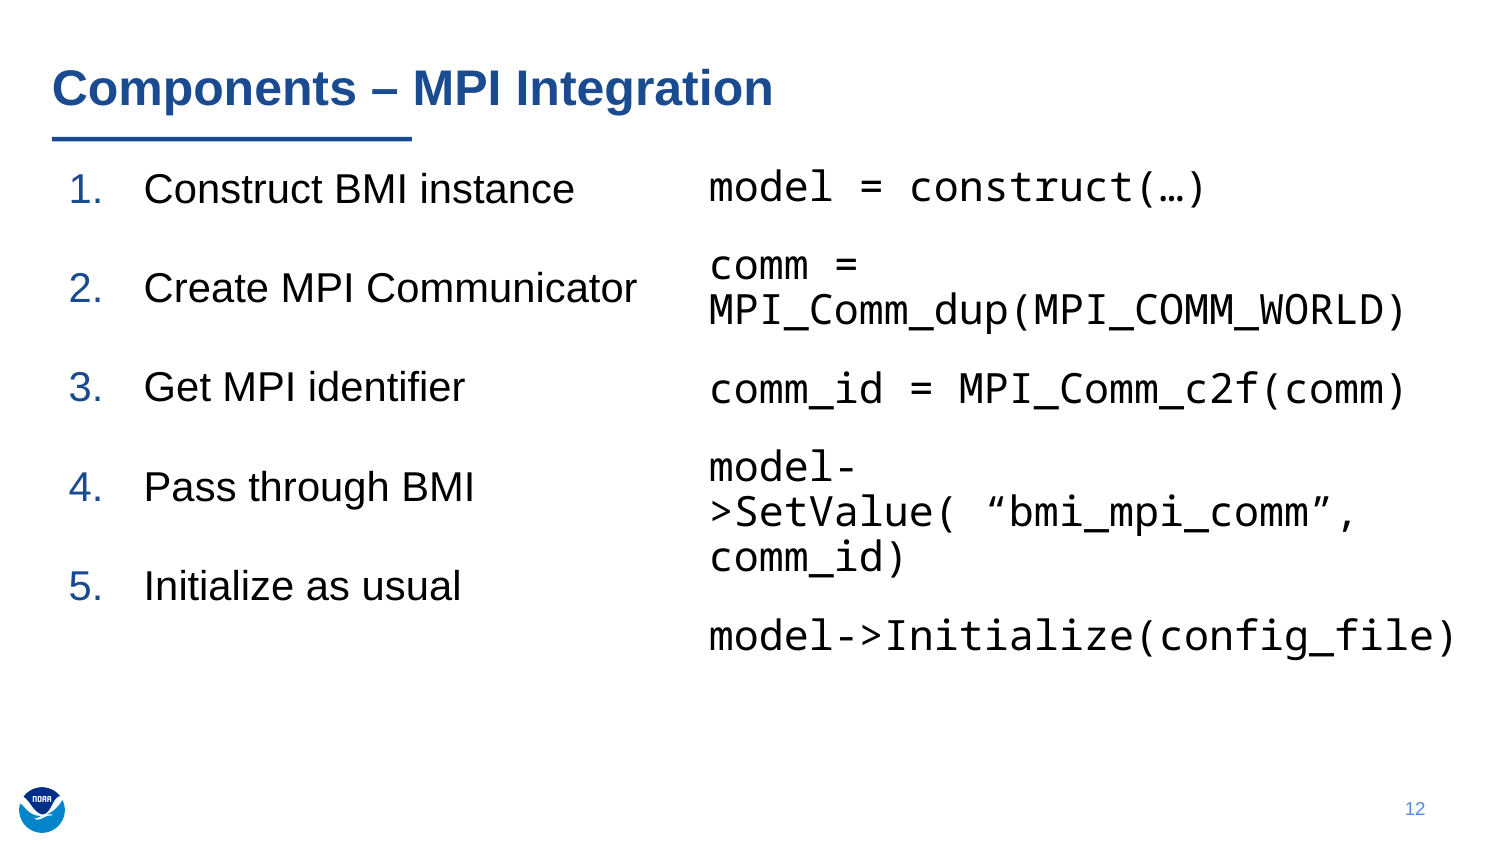

# Components – MPI Integration
model = construct(…)
comm = MPI_Comm_dup(MPI_COMM_WORLD)
comm_id = MPI_Comm_c2f(comm)
model->SetValue( “bmi_mpi_comm”, comm_id)
model->Initialize(config_file)
Construct BMI instance
Create MPI Communicator
Get MPI identifier
Pass through BMI
Initialize as usual

12